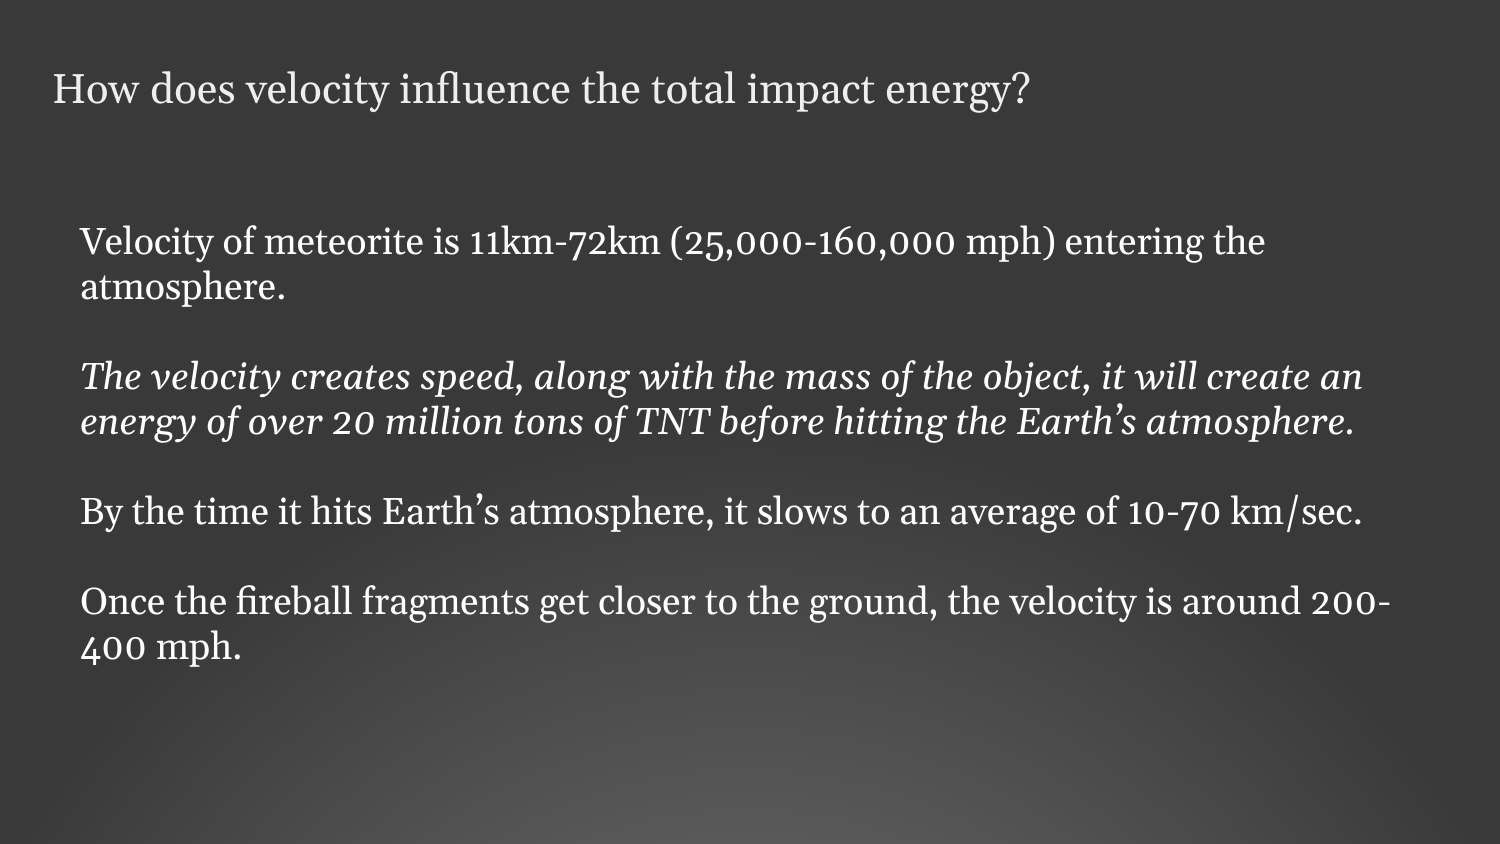

# How does velocity influence the total impact energy?
Velocity of meteorite is 11km-72km (25,000-160,000 mph) entering the atmosphere.

The velocity creates speed, along with the mass of the object, it will create an energy of over 20 million tons of TNT before hitting the Earth’s atmosphere.

By the time it hits Earth’s atmosphere, it slows to an average of 10-70 km/sec.

Once the fireball fragments get closer to the ground, the velocity is around 200-400 mph.